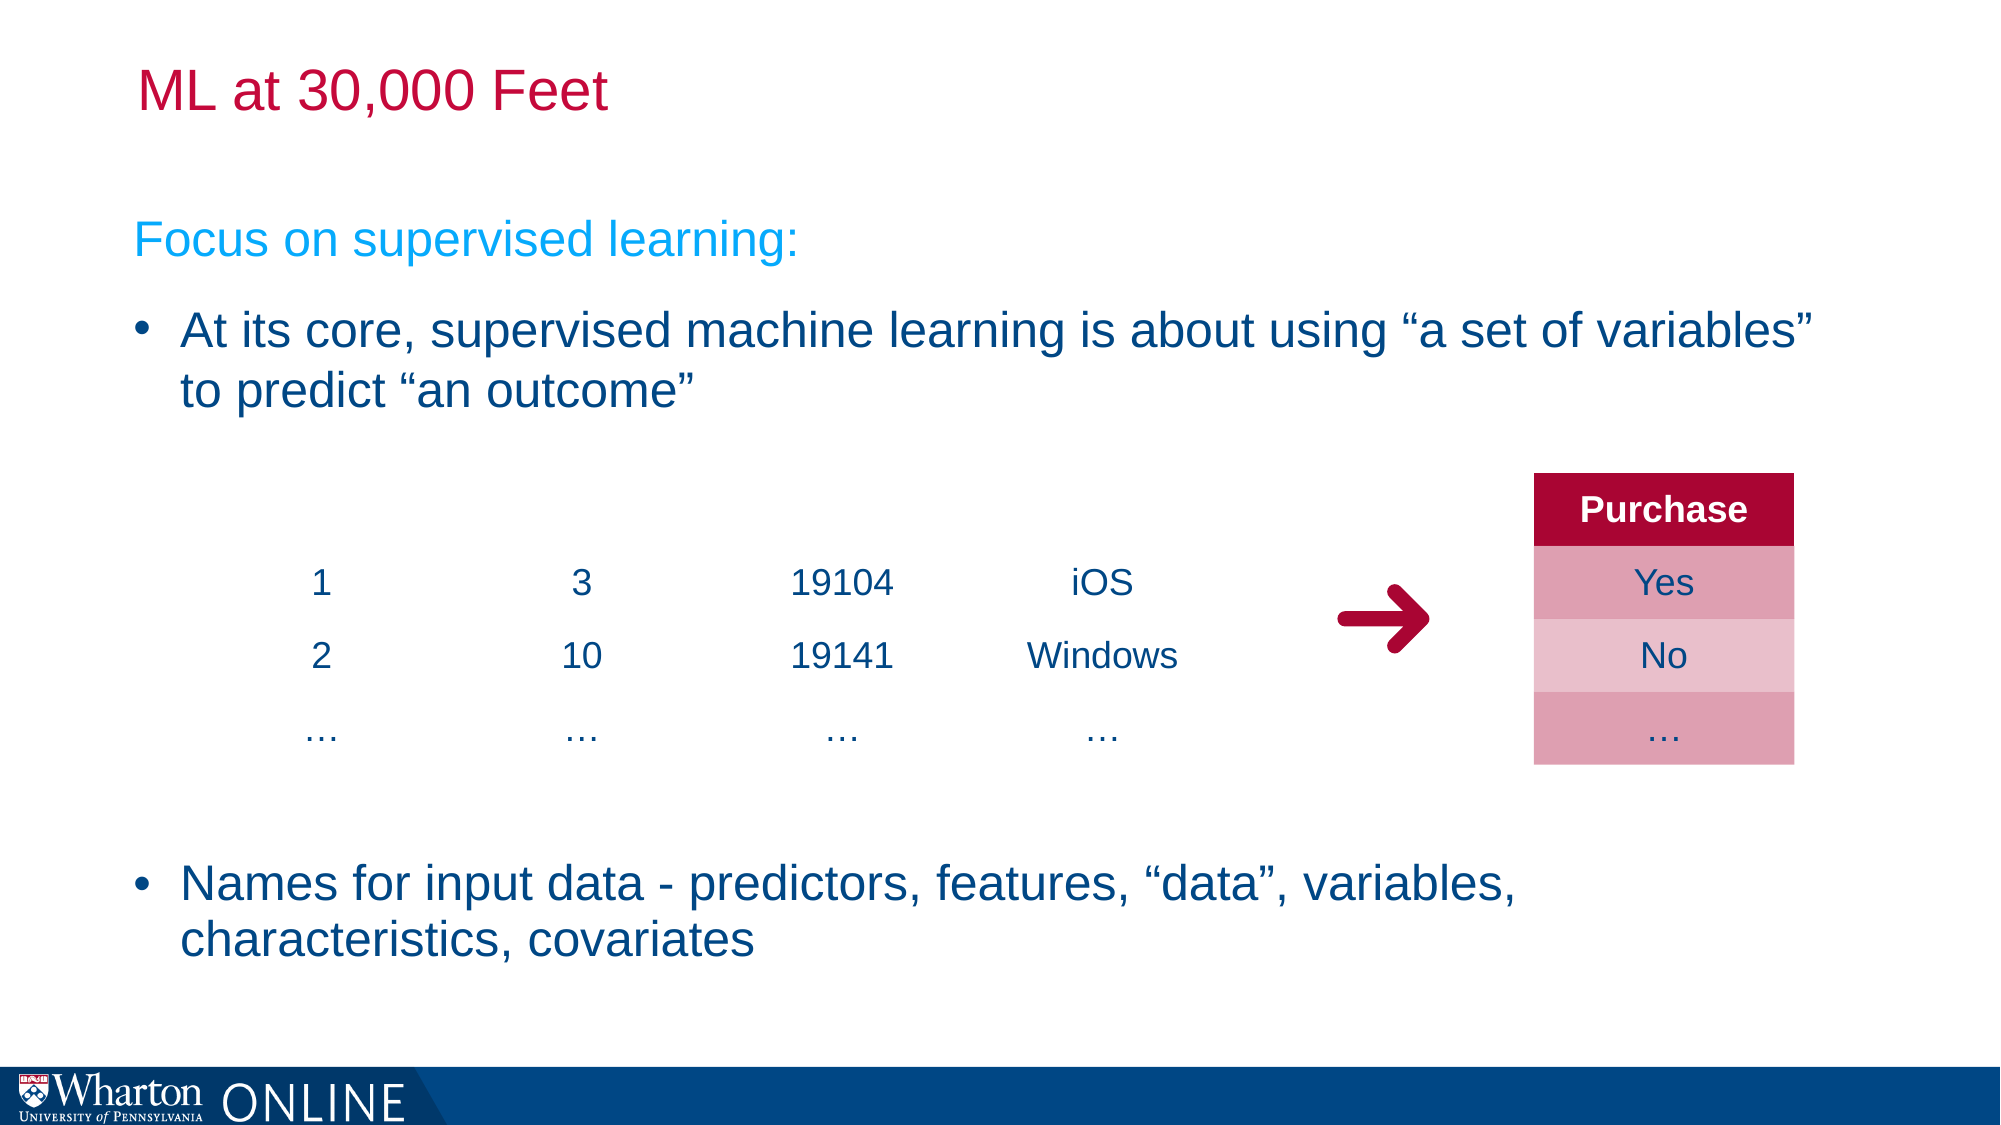

# ML at 30,000 Feet
Focus on supervised learning:
At its core, supervised machine learning is about using “a set of variables” to predict “an outcome”
| UserID | PgsViewed | ZipCode | OS |
| --- | --- | --- | --- |
| 1 | 3 | 19104 | iOS |
| 2 | 10 | 19141 | Windows |
| … | … | … | … |
| Purchase |
| --- |
| Yes |
| No |
| … |

Names for input data - predictors, features, “data”, variables, characteristics, covariates